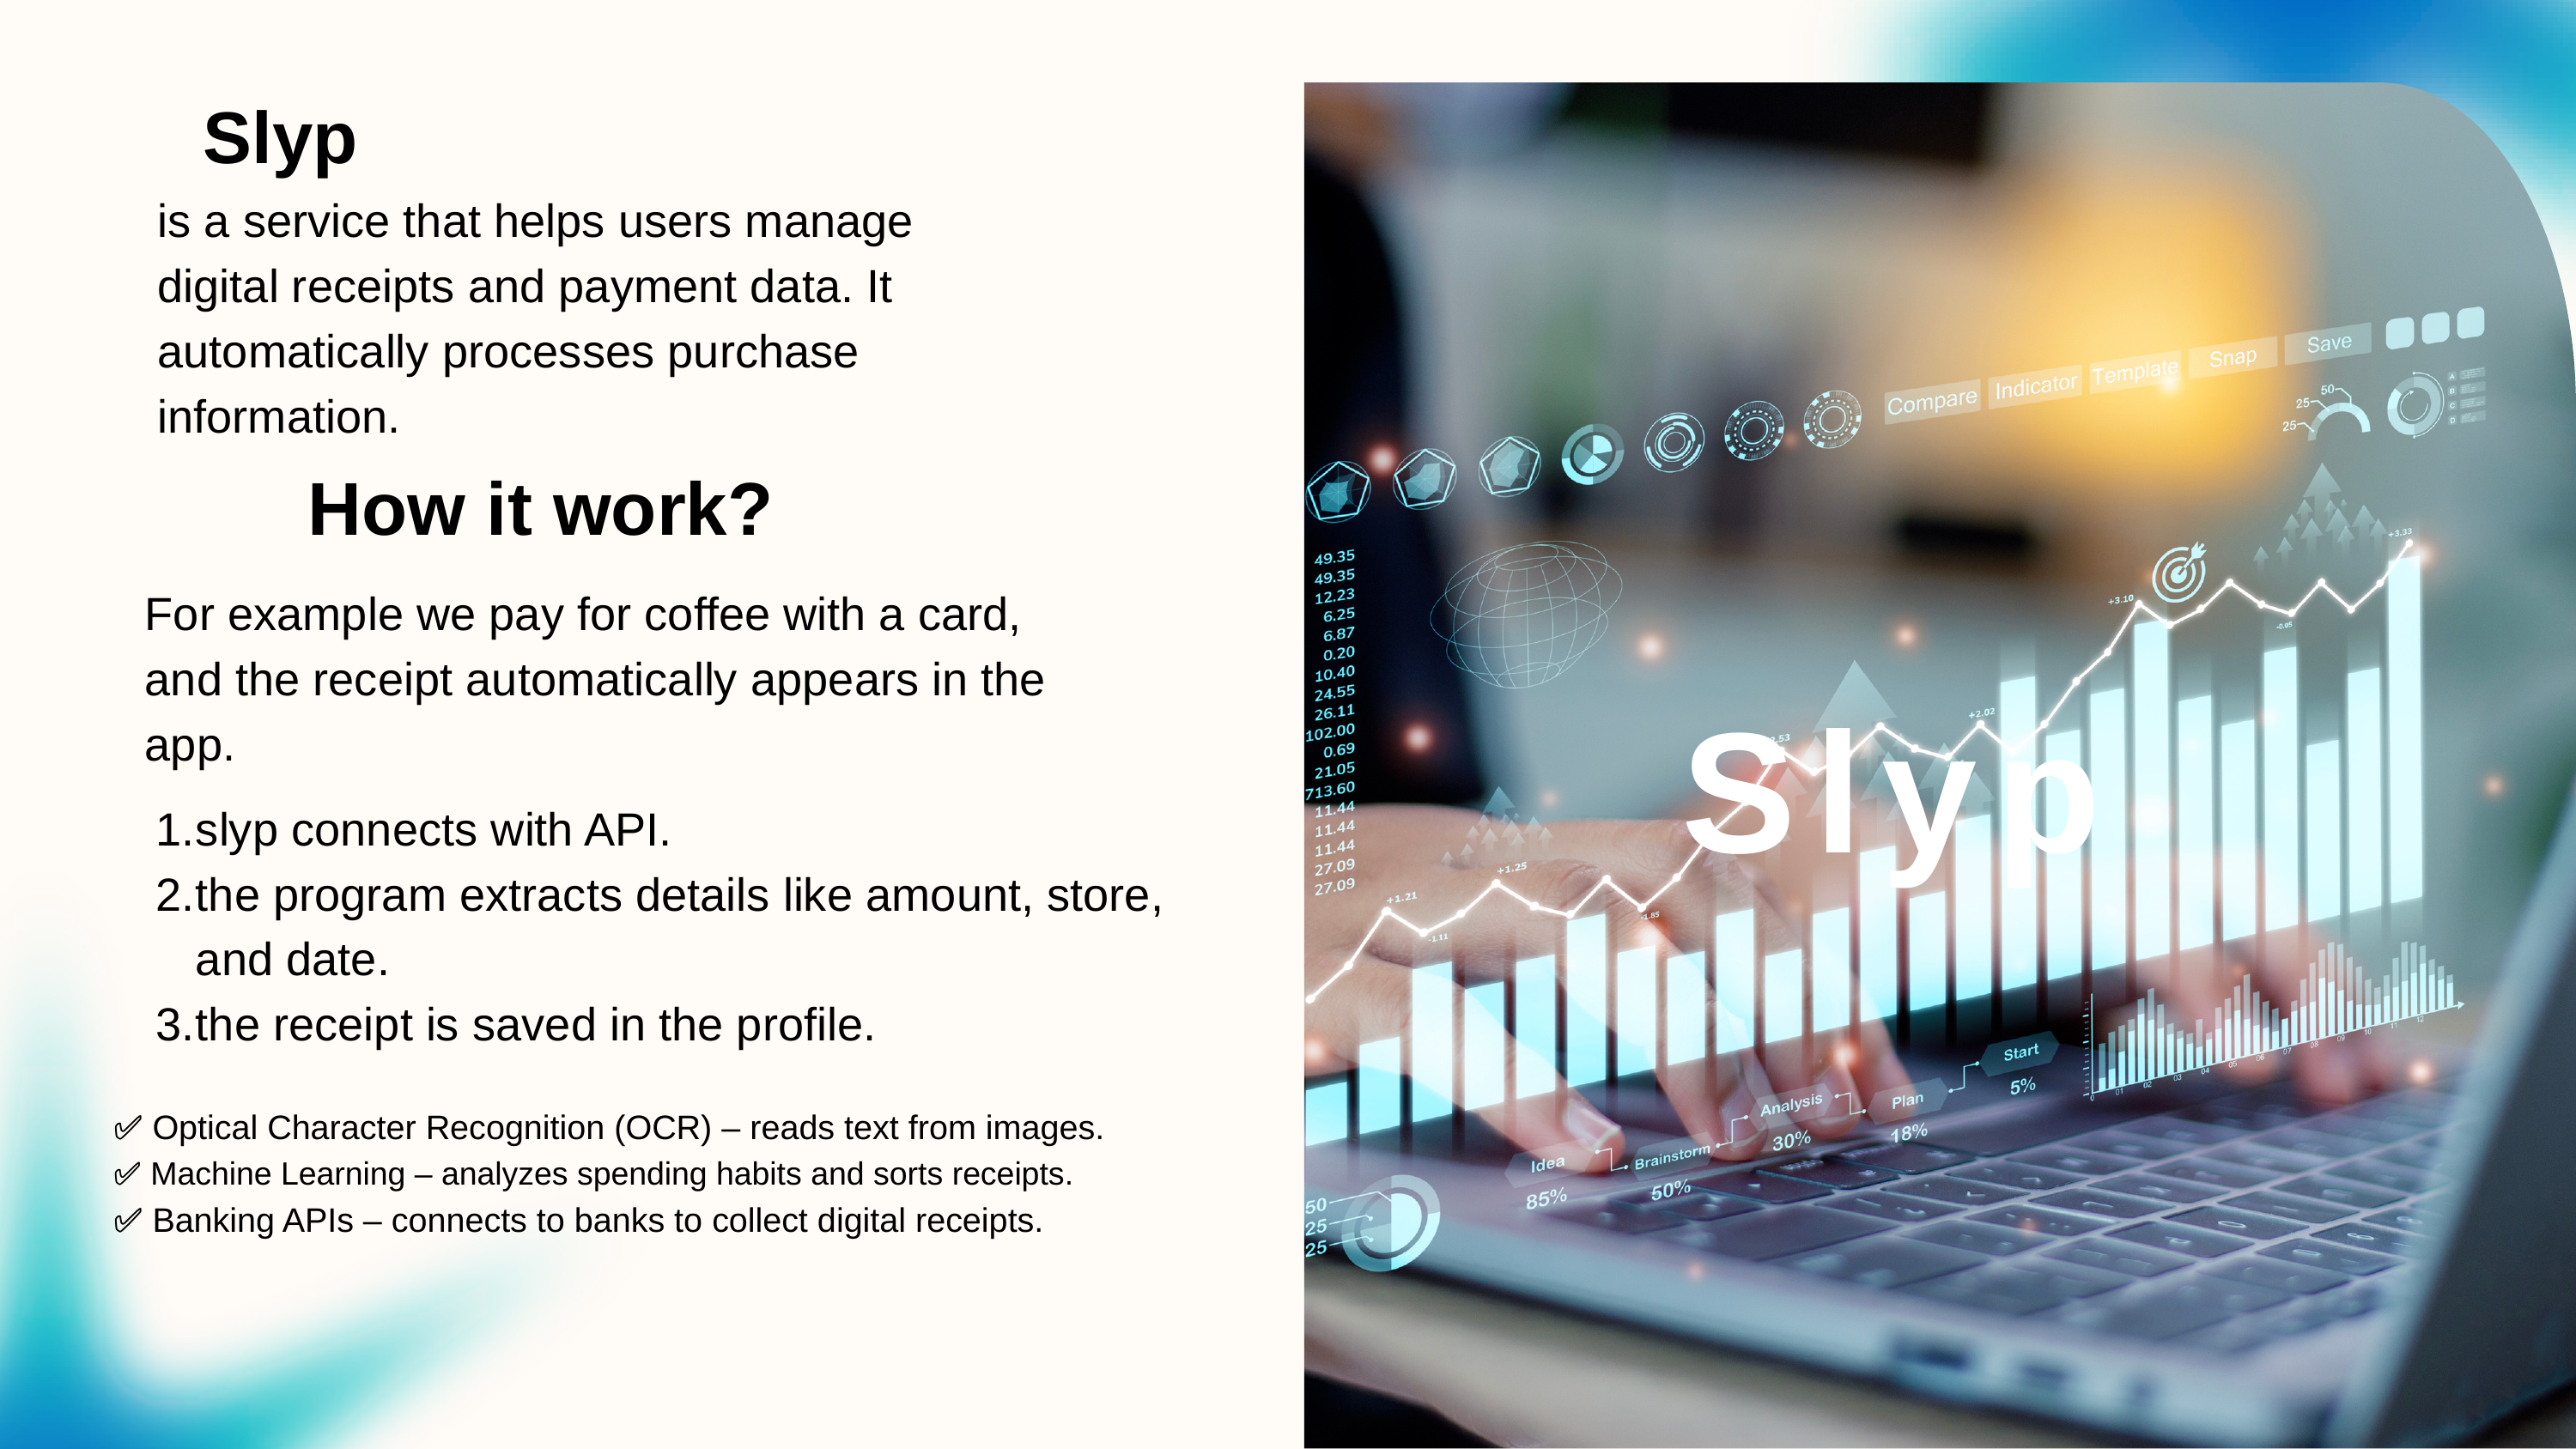

Slyp

is a service that helps users manage digital receipts and payment data. It automatically processes purchase information.

How it work?
For example we pay for coffee with a card, and the receipt automatically appears in the app.
Slyp

slyp connects with API.
the program extracts details like amount, store, and date.
the receipt is saved in the profile.
✅ Optical Character Recognition (OCR) – reads text from images.
✅ Machine Learning – analyzes spending habits and sorts receipts.
✅ Banking APIs – connects to banks to collect digital receipts.